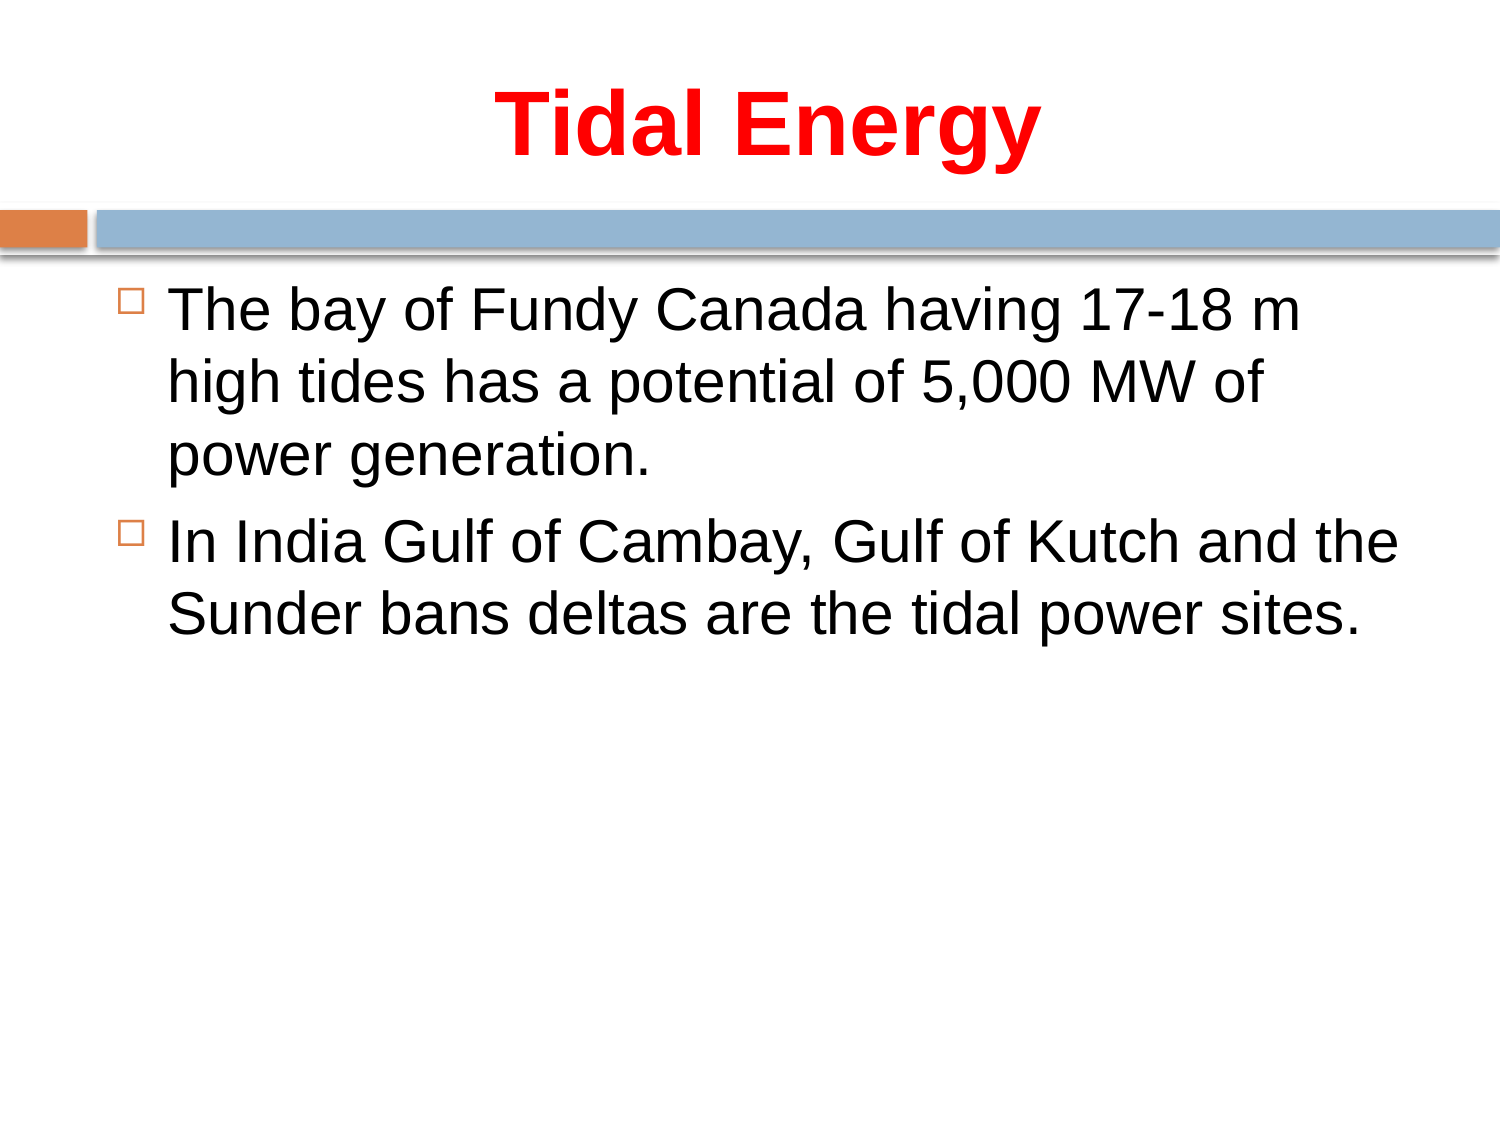

# Tidal Energy
The bay of Fundy Canada having 17-18 m high tides has a potential of 5,000 MW of power generation.
In India Gulf of Cambay, Gulf of Kutch and the Sunder bans deltas are the tidal power sites.